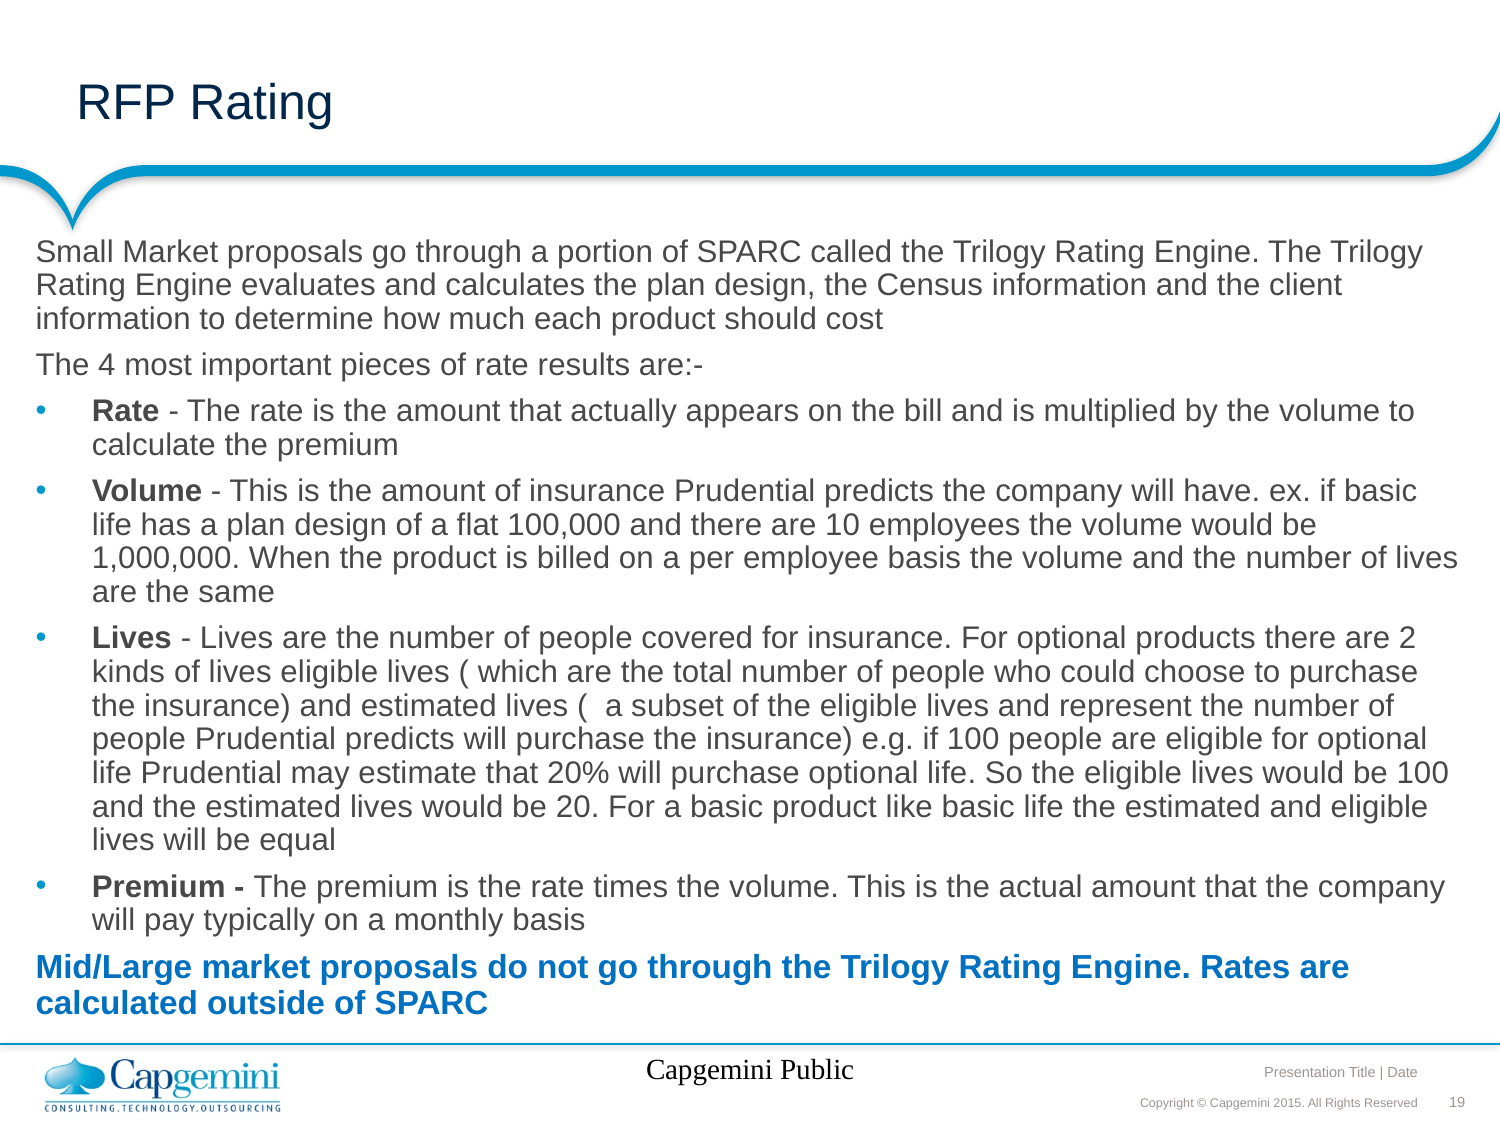

# RFP Rating
Small Market proposals go through a portion of SPARC called the Trilogy Rating Engine. The Trilogy Rating Engine evaluates and calculates the plan design, the Census information and the client information to determine how much each product should cost
The 4 most important pieces of rate results are:-
Rate - The rate is the amount that actually appears on the bill and is multiplied by the volume to calculate the premium
Volume - This is the amount of insurance Prudential predicts the company will have. ex. if basic life has a plan design of a flat 100,000 and there are 10 employees the volume would be 1,000,000. When the product is billed on a per employee basis the volume and the number of lives are the same
Lives - Lives are the number of people covered for insurance. For optional products there are 2 kinds of lives eligible lives ( which are the total number of people who could choose to purchase the insurance) and estimated lives (  a subset of the eligible lives and represent the number of people Prudential predicts will purchase the insurance) e.g. if 100 people are eligible for optional life Prudential may estimate that 20% will purchase optional life. So the eligible lives would be 100 and the estimated lives would be 20. For a basic product like basic life the estimated and eligible lives will be equal
Premium - The premium is the rate times the volume. This is the actual amount that the company will pay typically on a monthly basis
Mid/Large market proposals do not go through the Trilogy Rating Engine. Rates are calculated outside of SPARC

Attached document gives an overview of the screens in RFP in SPARC

Capgemini Public